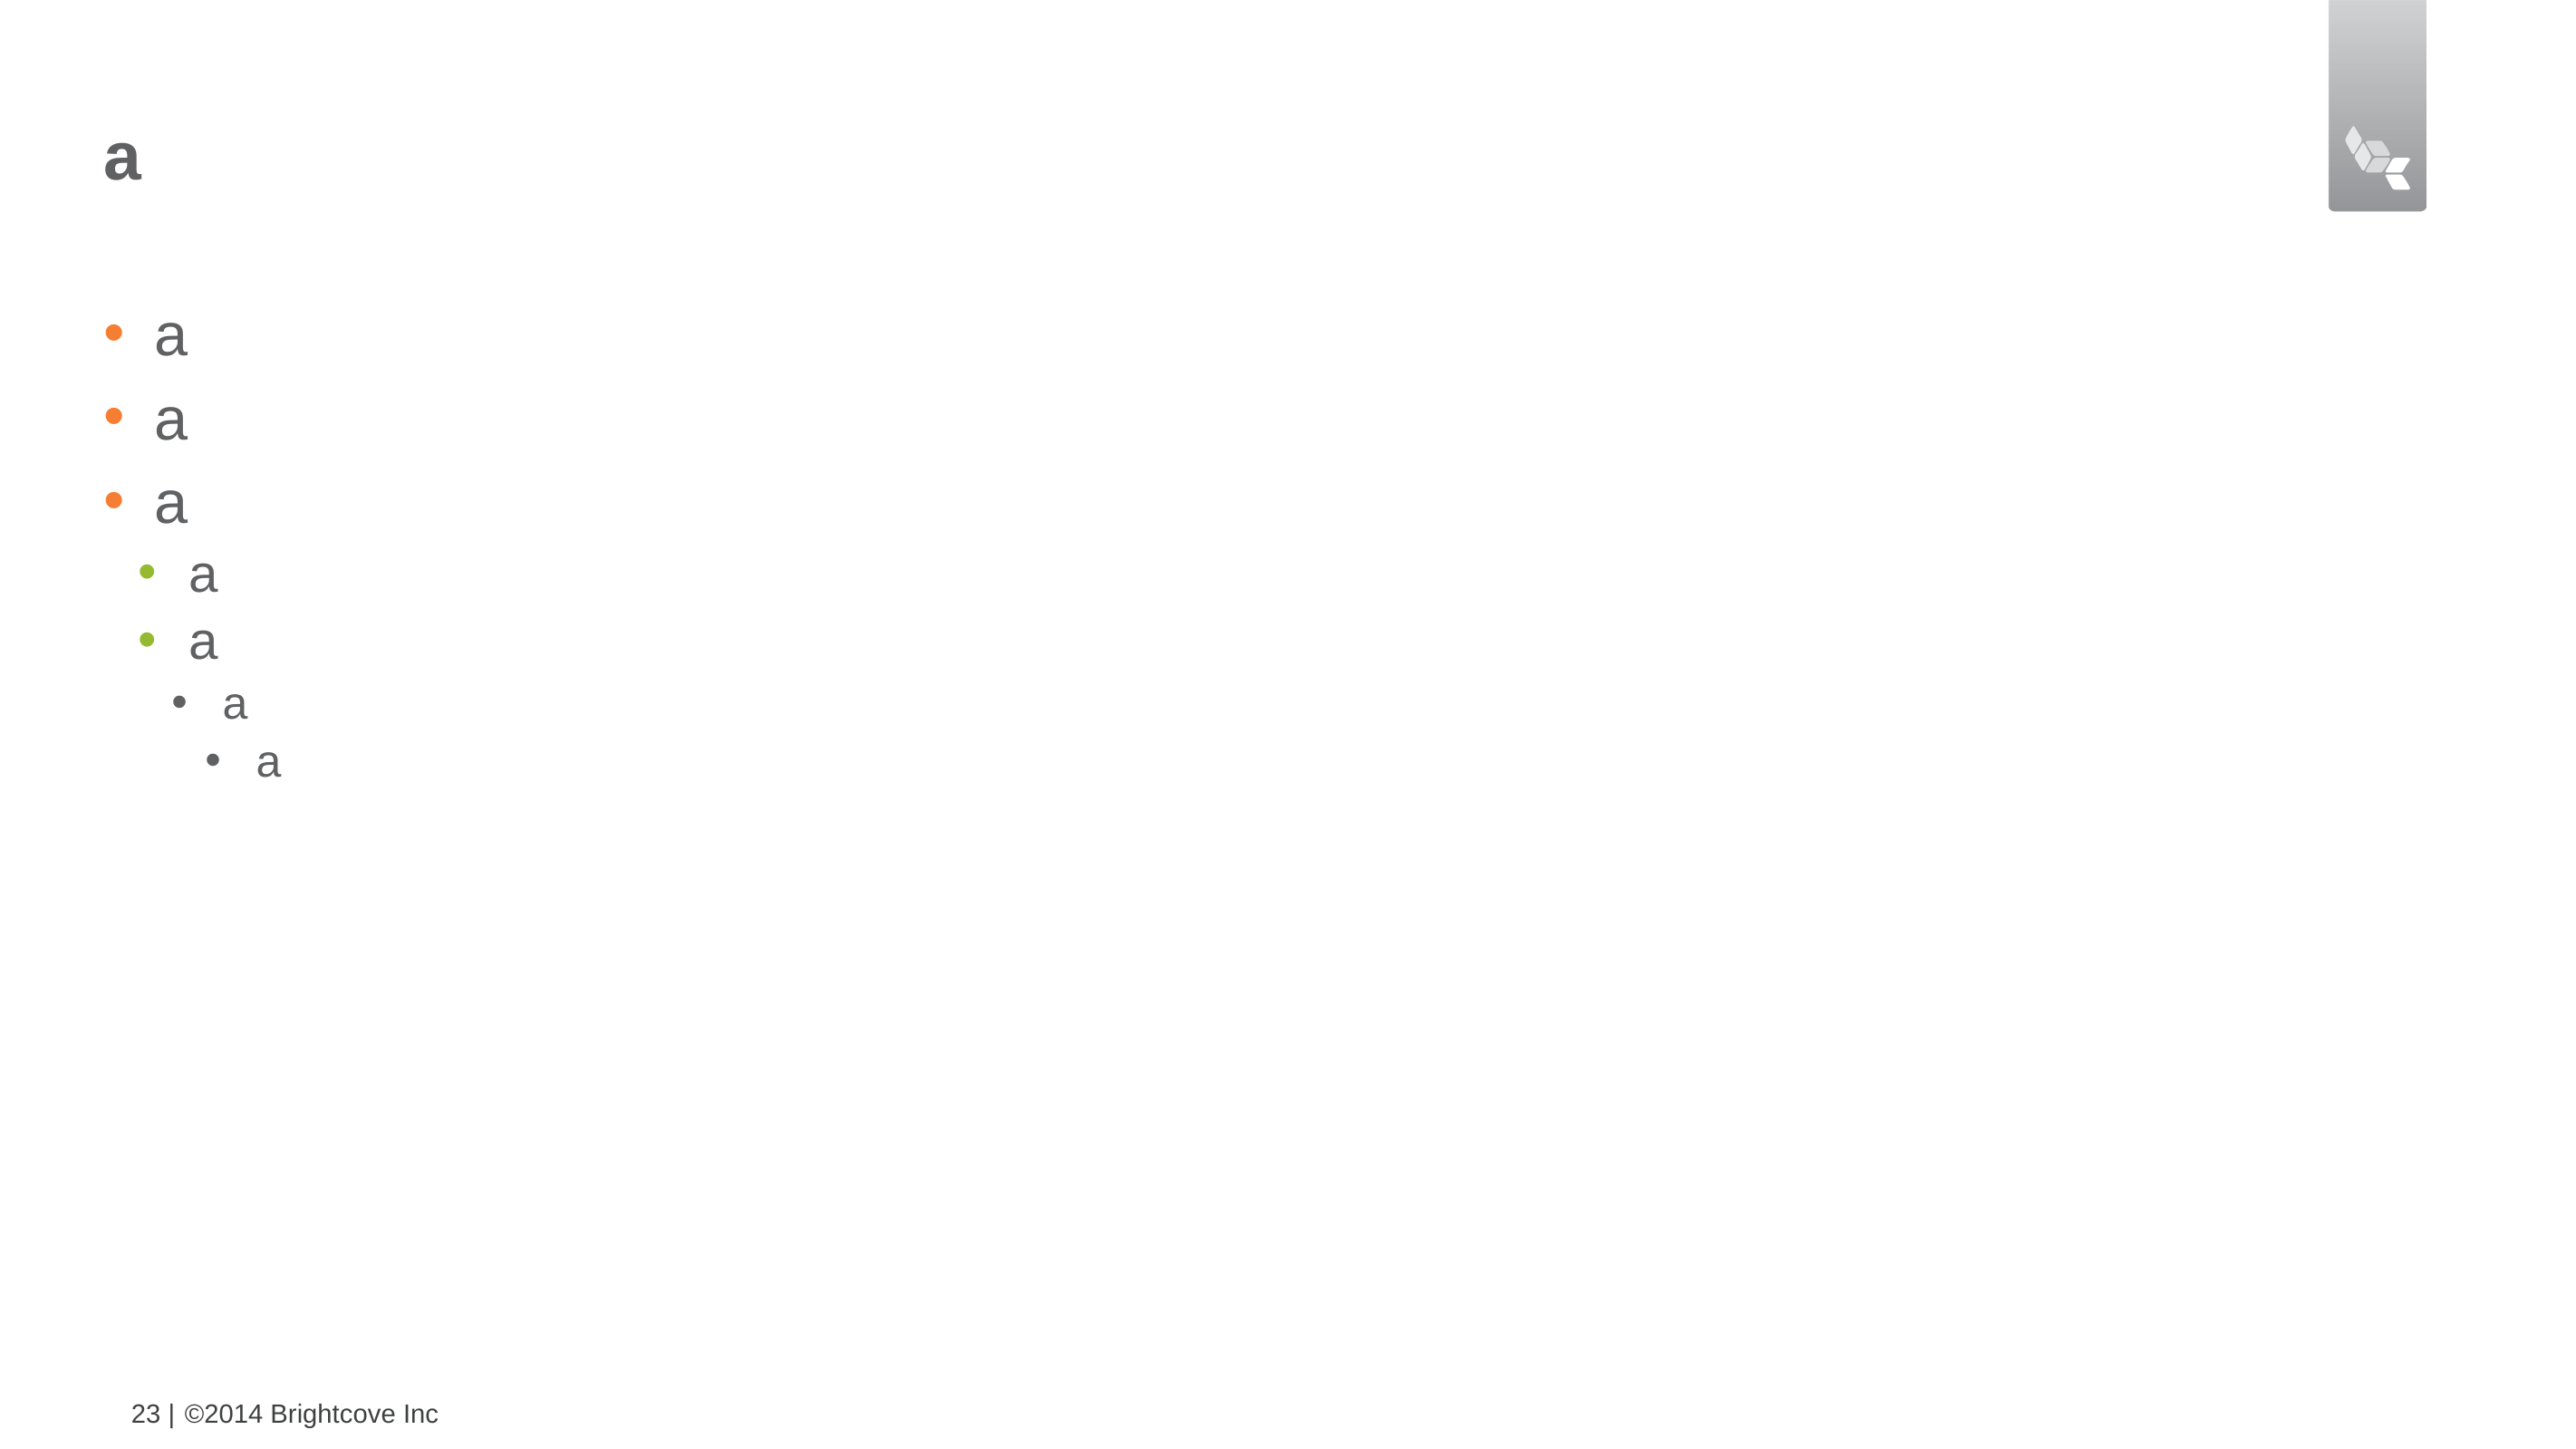

# a
a
a
a
a
a
a
a
23 |
©2014 Brightcove Inc